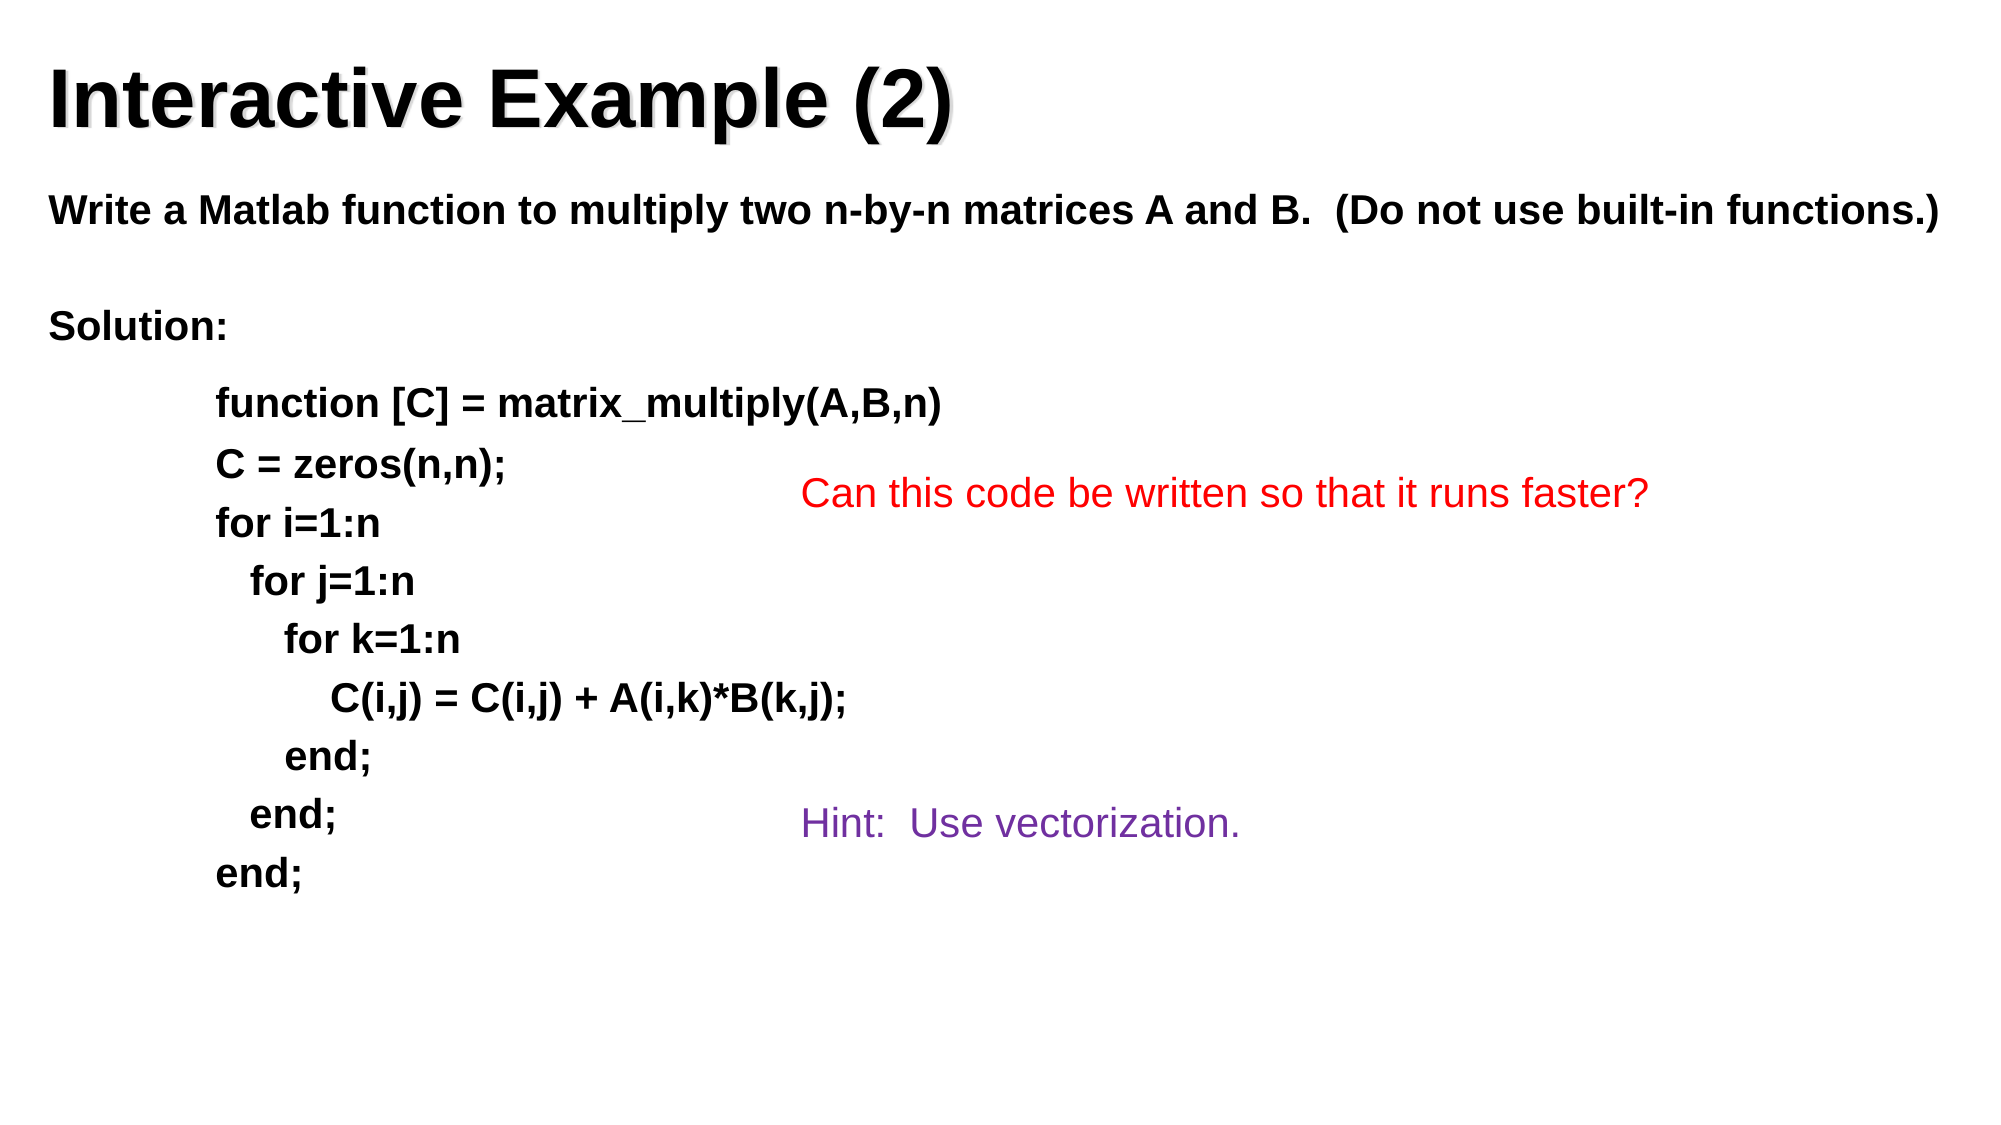

# Interactive Example (2)
Write a Matlab function to multiply two n-by-n matrices A and B.  (Do not use built-in functions.)

Solution:
	function [C] = matrix_multiply(A,B,n)
 	C = zeros(n,n);
  	for i=1:n
	   for j=1:n
                   for k=1:n
	          C(i,j) = C(i,j) + A(i,k)*B(k,j);
	      end;
                end;
	end;
Can this code be written so that it runs faster?
Hint:  Use vectorization.